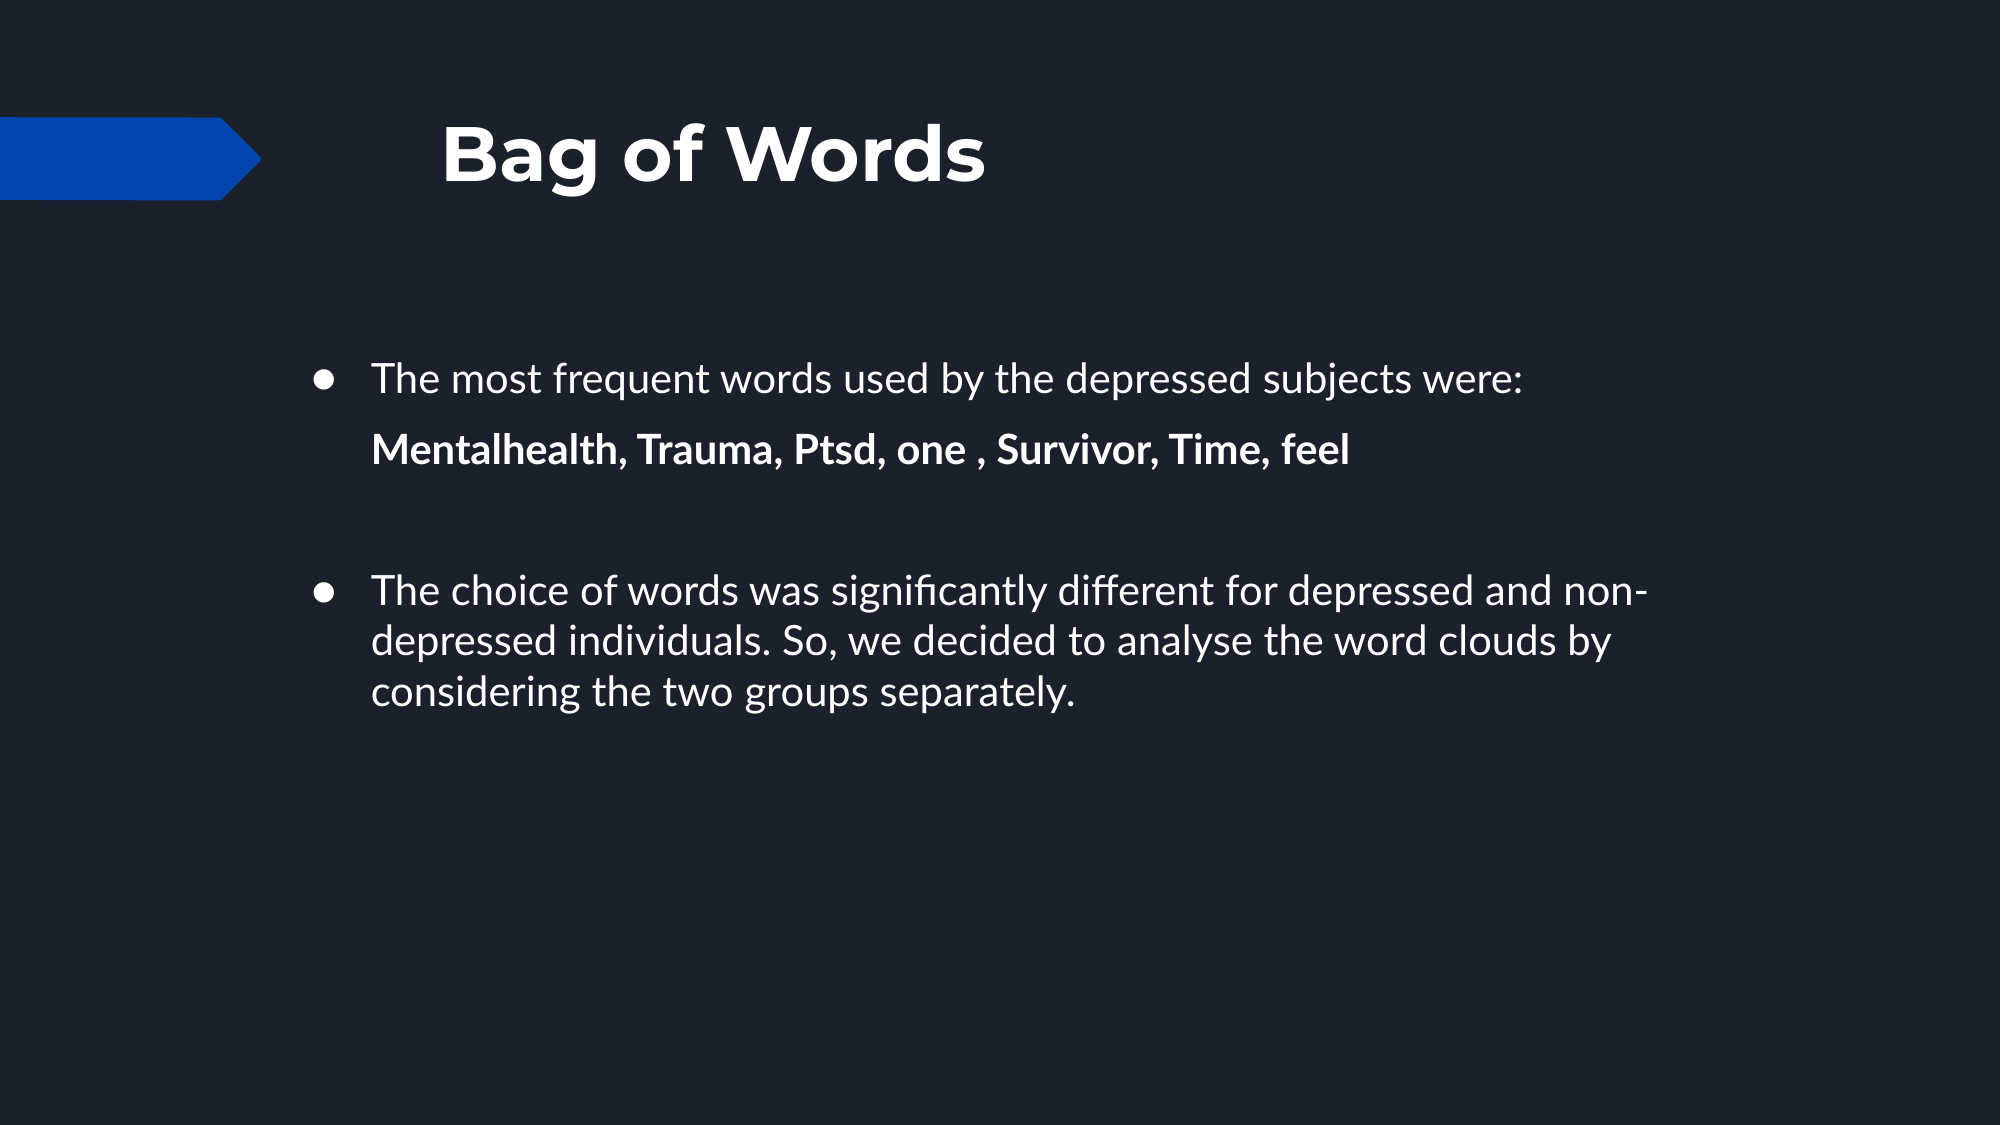

# Bag of Words
The most frequent words used by the depressed subjects were:
Mentalhealth, Trauma, Ptsd, one , Survivor, Time, feel

The choice of words was significantly different for depressed and non-depressed individuals. So, we decided to analyse the word clouds by considering the two groups separately.